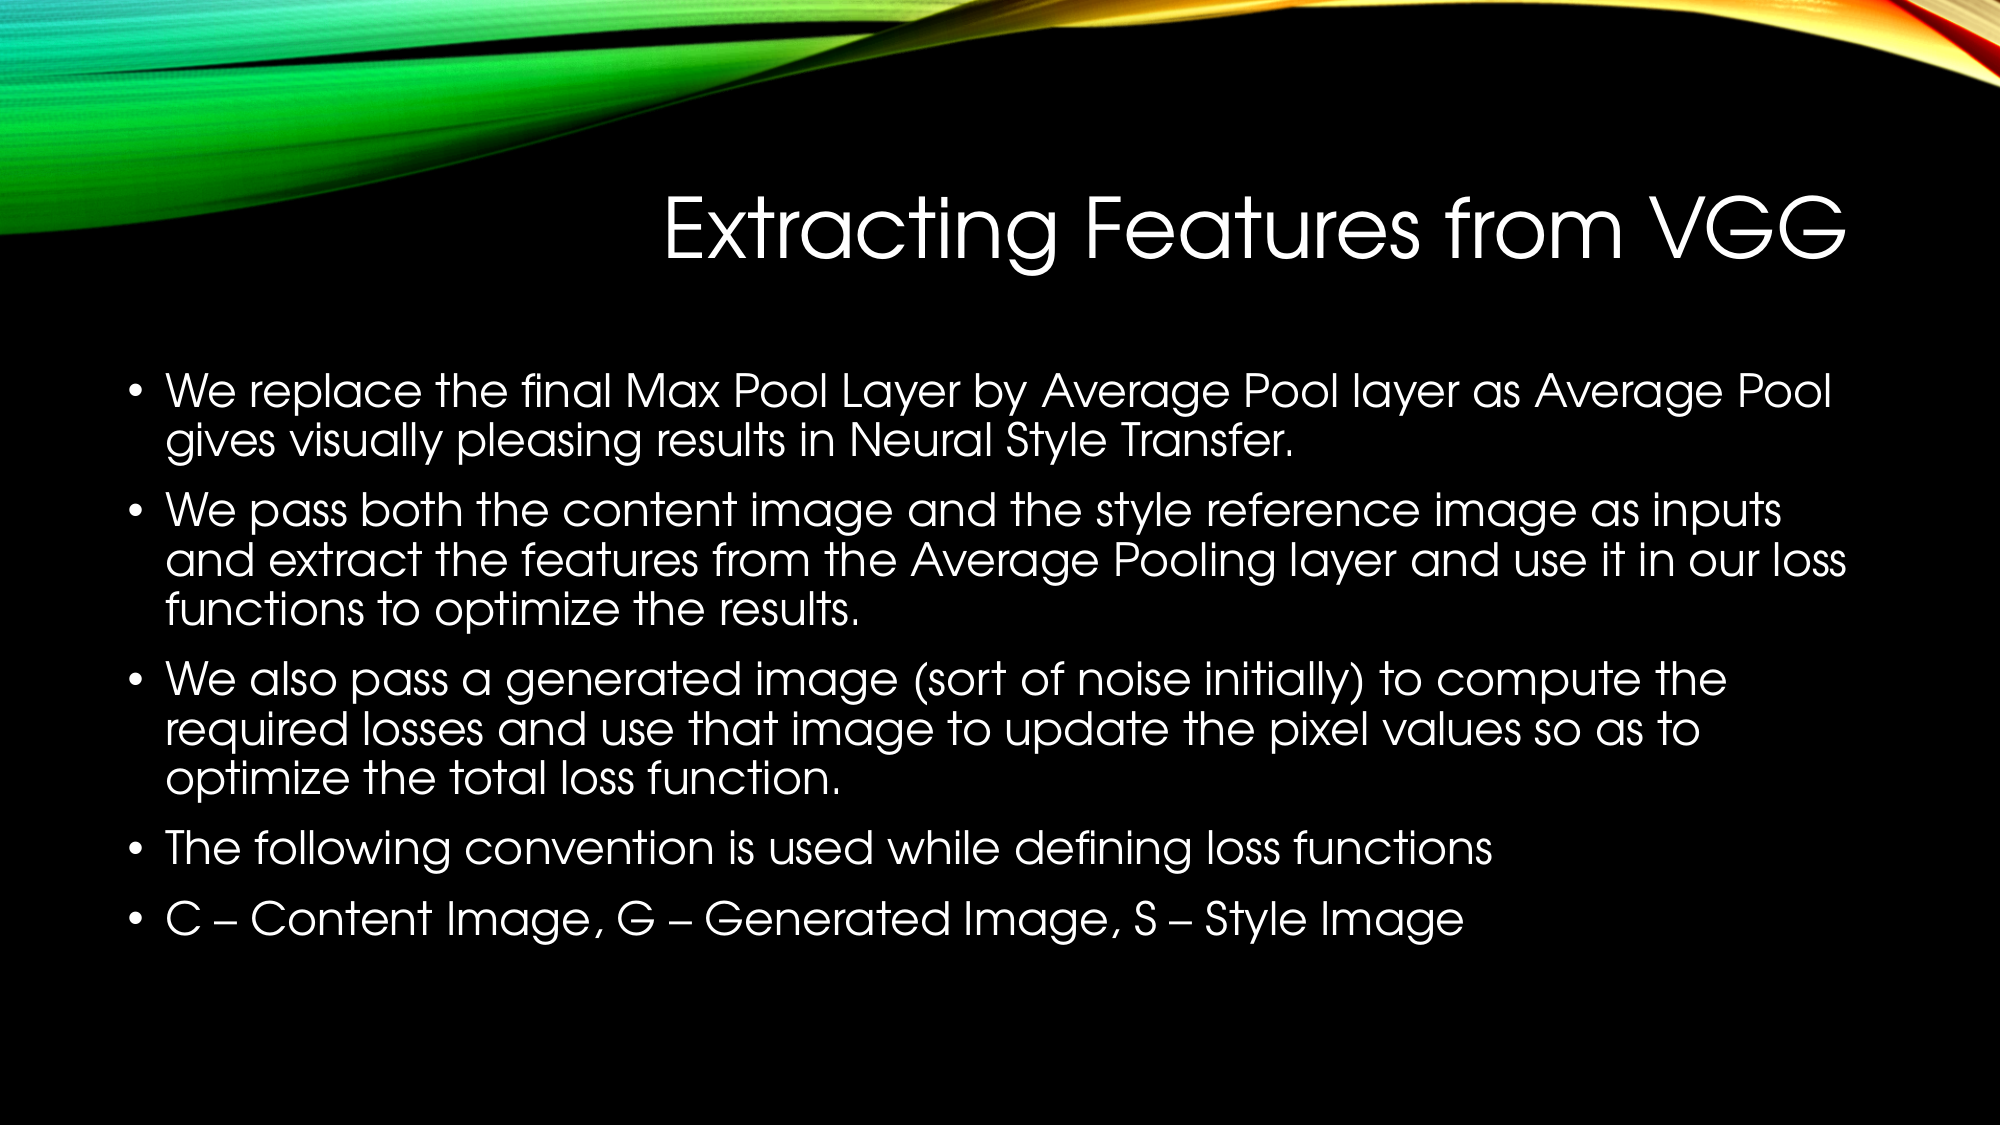

# Extracting Features from VGG
We replace the final Max Pool Layer by Average Pool layer as Average Pool gives visually pleasing results in Neural Style Transfer.
We pass both the content image and the style reference image as inputs and extract the features from the Average Pooling layer and use it in our loss functions to optimize the results.
We also pass a generated image (sort of noise initially) to compute the required losses and use that image to update the pixel values so as to optimize the total loss function.
The following convention is used while defining loss functions
C – Content Image, G – Generated Image, S – Style Image